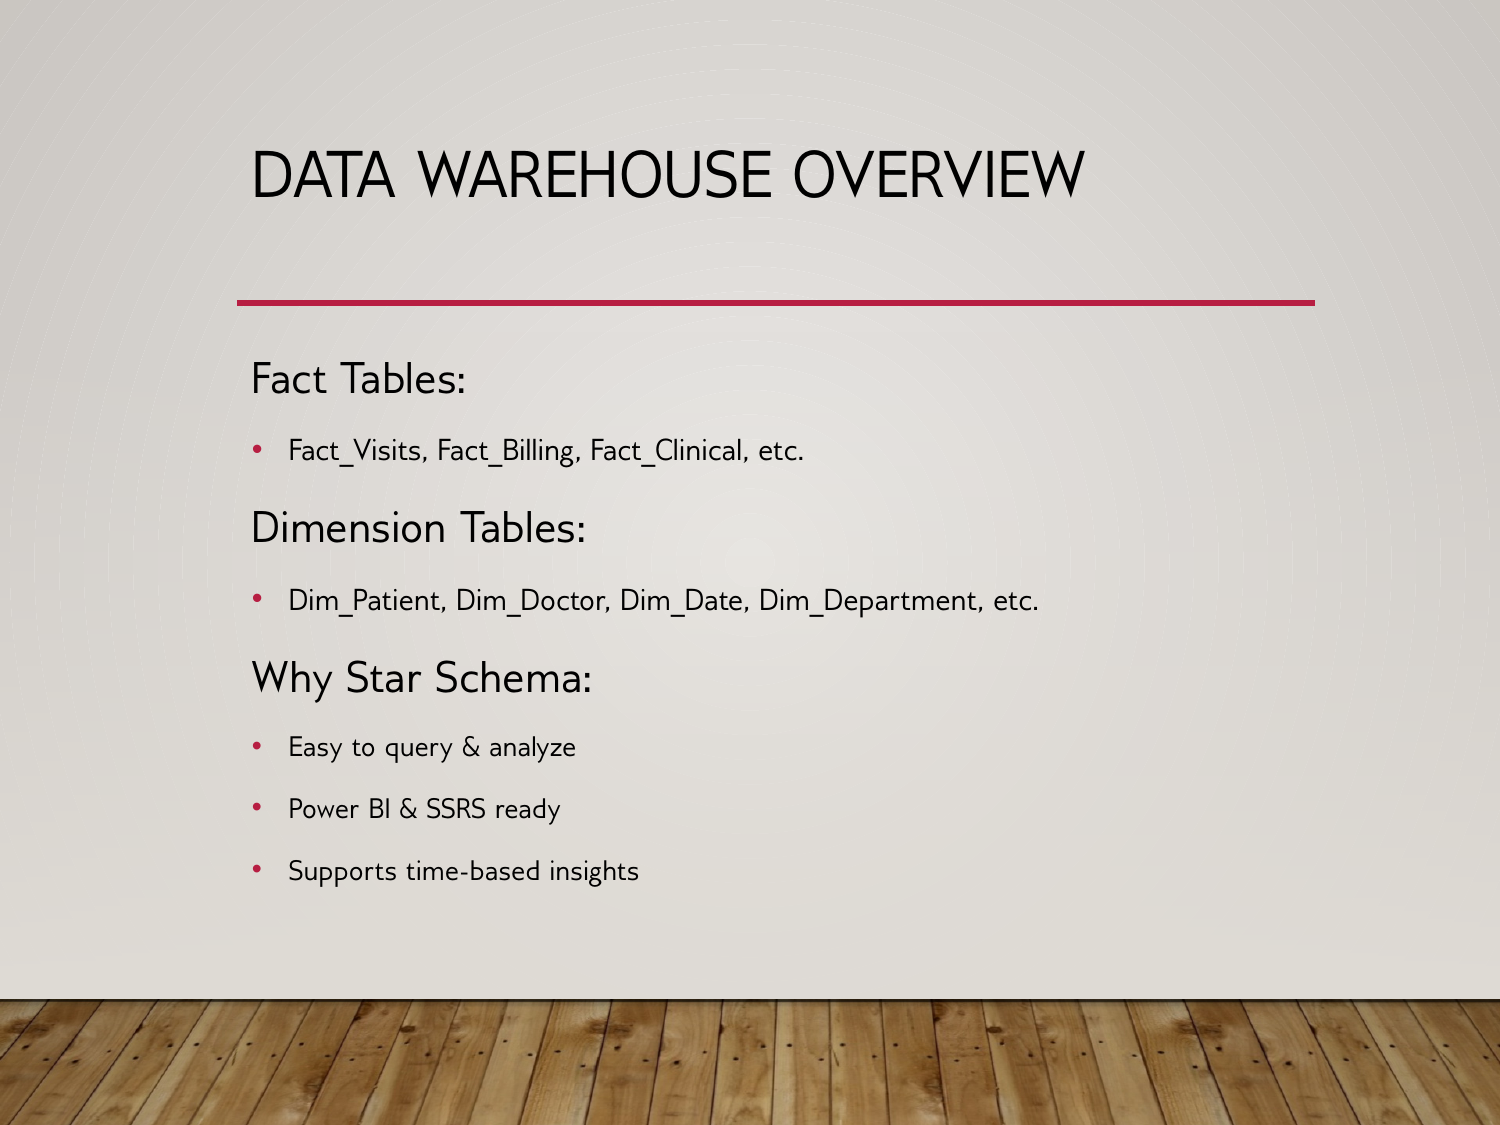

# Data Warehouse Overview
Fact Tables:
Fact_Visits, Fact_Billing, Fact_Clinical, etc.
Dimension Tables:
Dim_Patient, Dim_Doctor, Dim_Date, Dim_Department, etc.
Why Star Schema:
Easy to query & analyze
Power BI & SSRS ready
Supports time-based insights